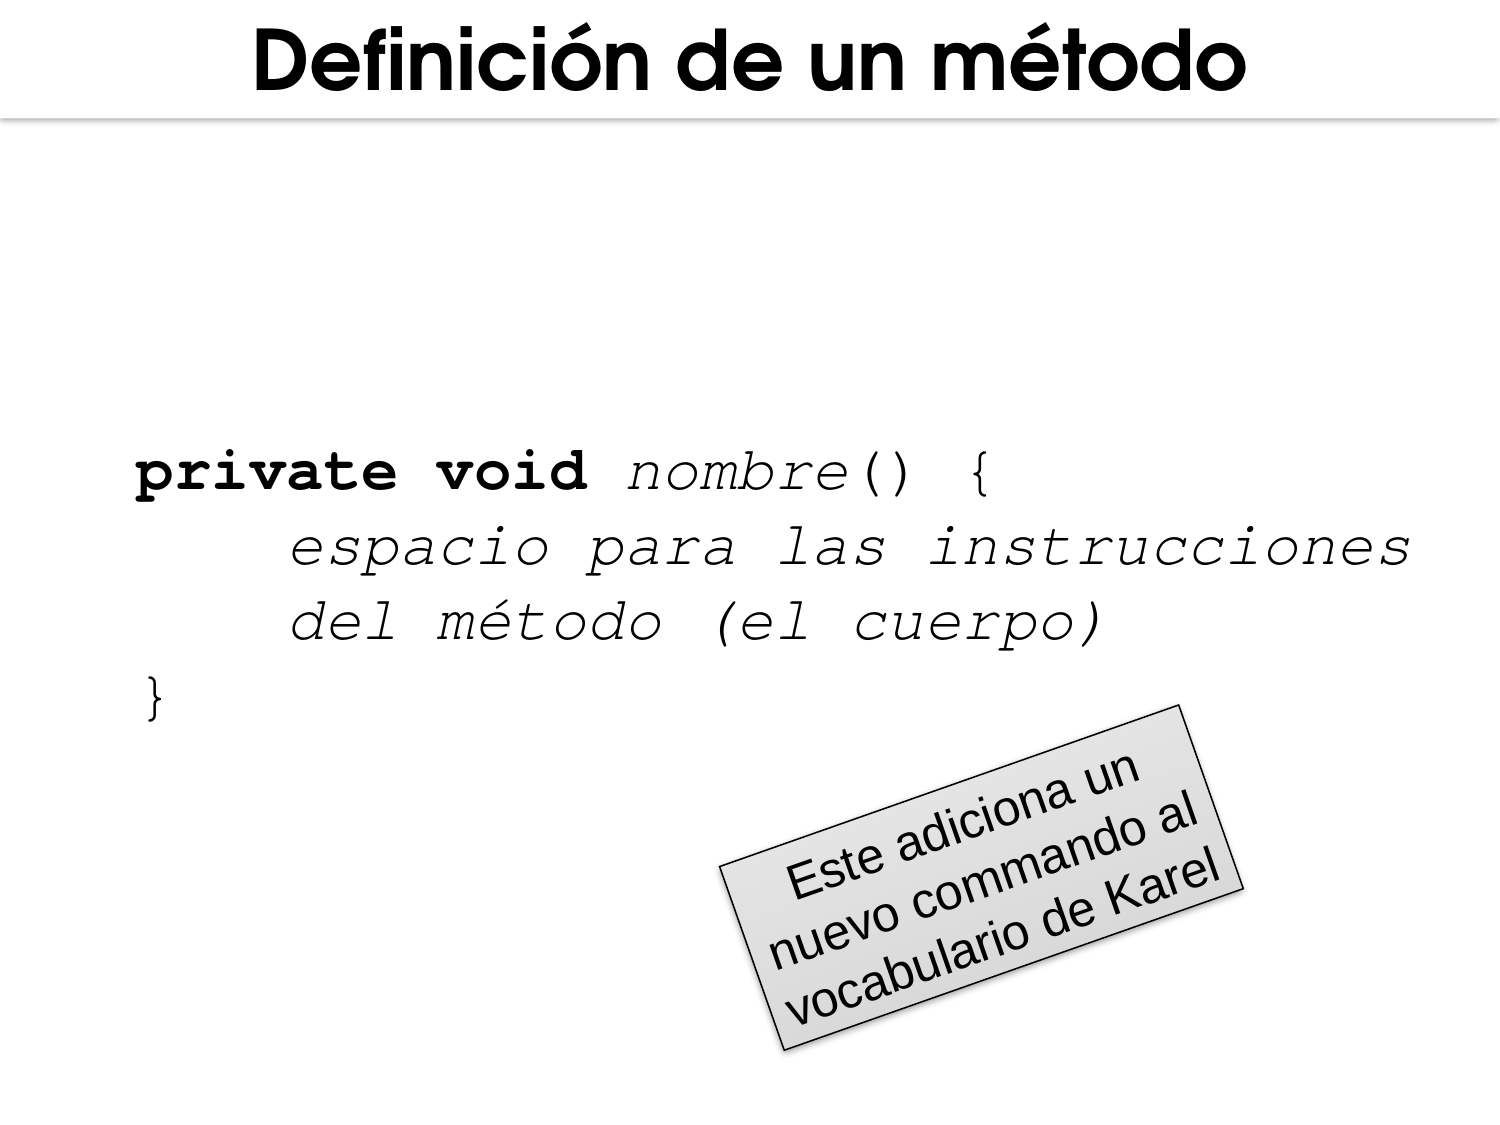

Definición de un método
private void nombre() {
    espacio para las instrucciones
	del método (el cuerpo)
}
Este adiciona un nuevo commando al vocabulario de Karel